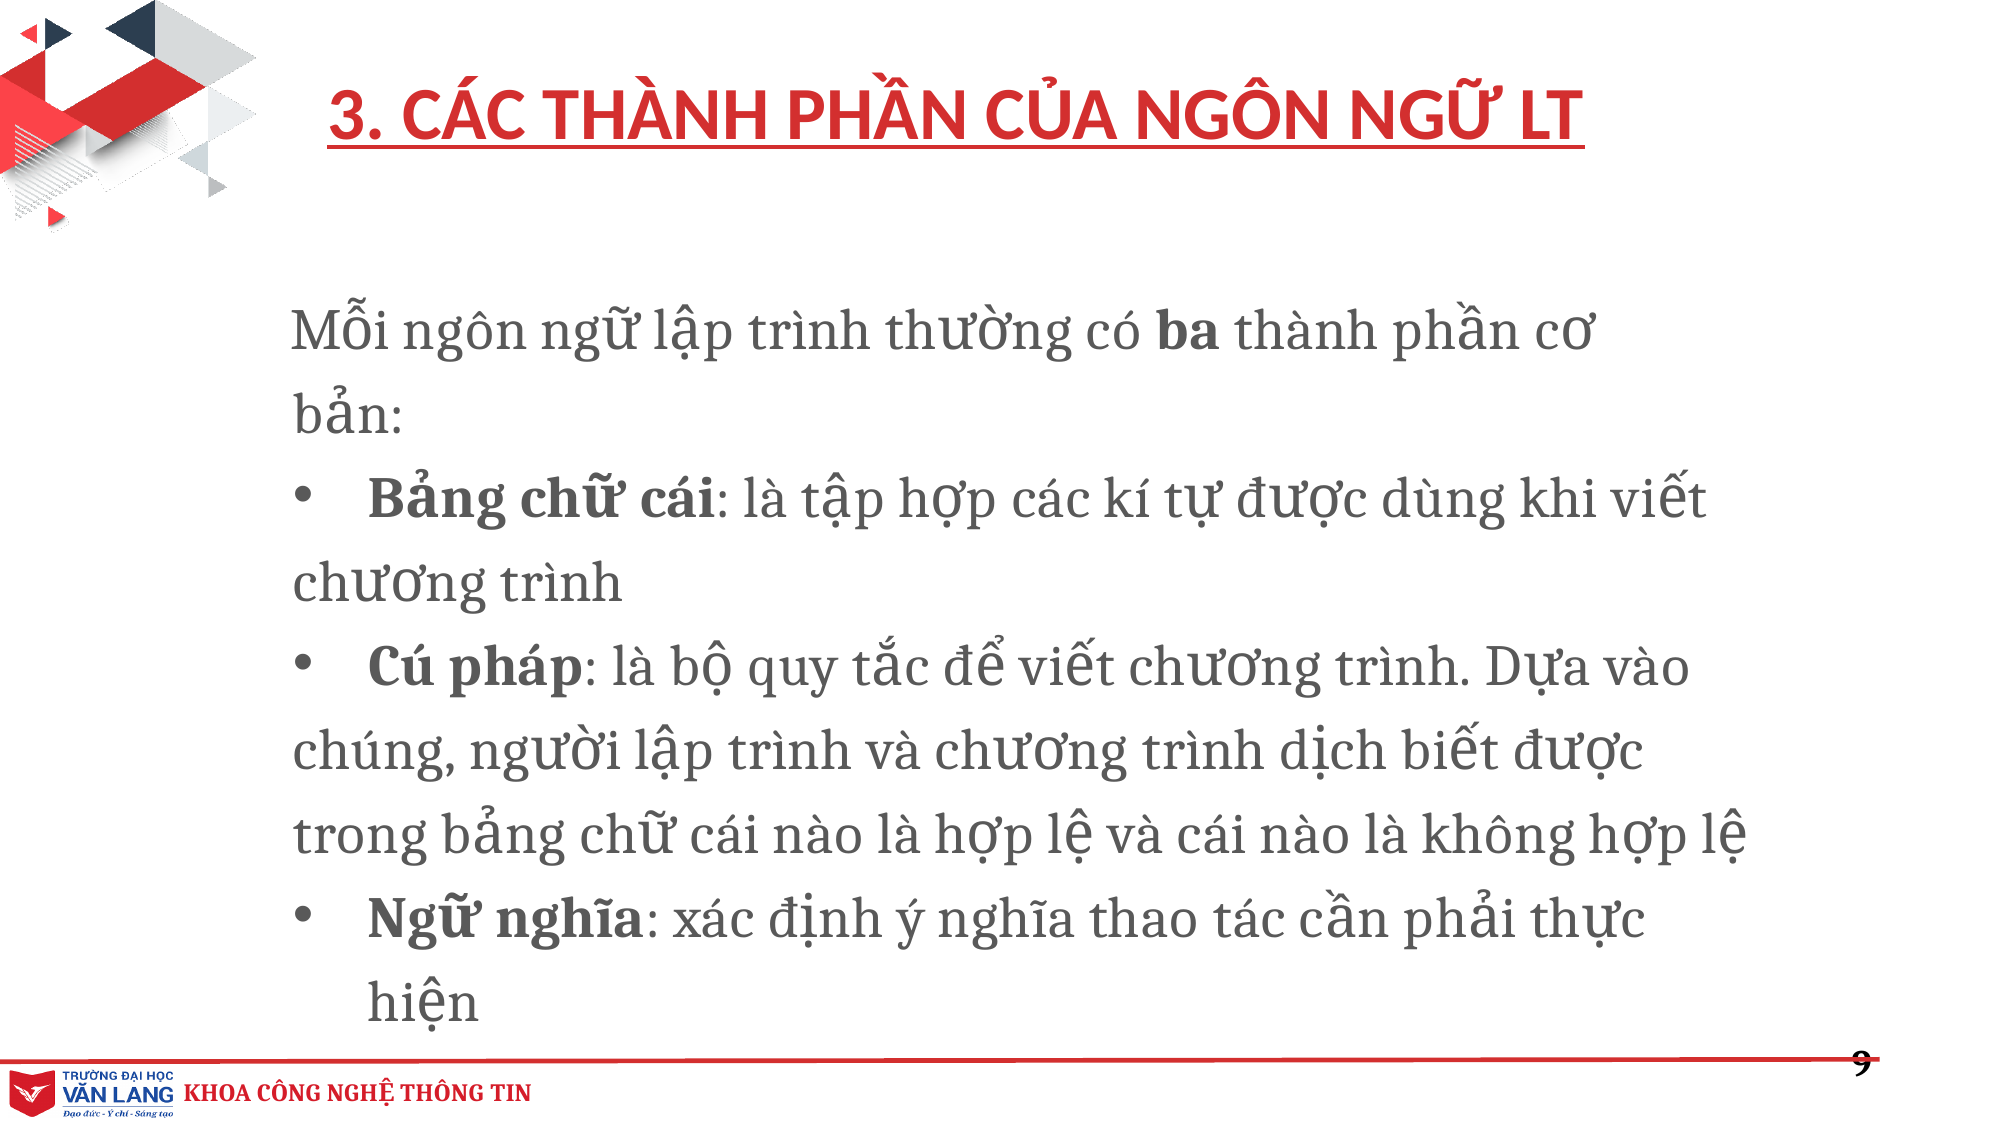

3. CÁC THÀNH PHẦN CỦA NGÔN NGỮ LT

Mỗi ngôn ngữ lập trình thường có ba thành phần cơ
bản:
Bảng chữ cái: là tập hợp các kí tự được dùng khi viết
chương trình
Cú pháp: là bộ quy tắc để viết chương trình. Dựa vào
chúng, người lập trình và chương trình dịch biết được trong bảng chữ cái nào là hợp lệ và cái nào là không hợp lệ
Ngữ nghĩa: xác định ý nghĩa thao tác cần phải thực hiện